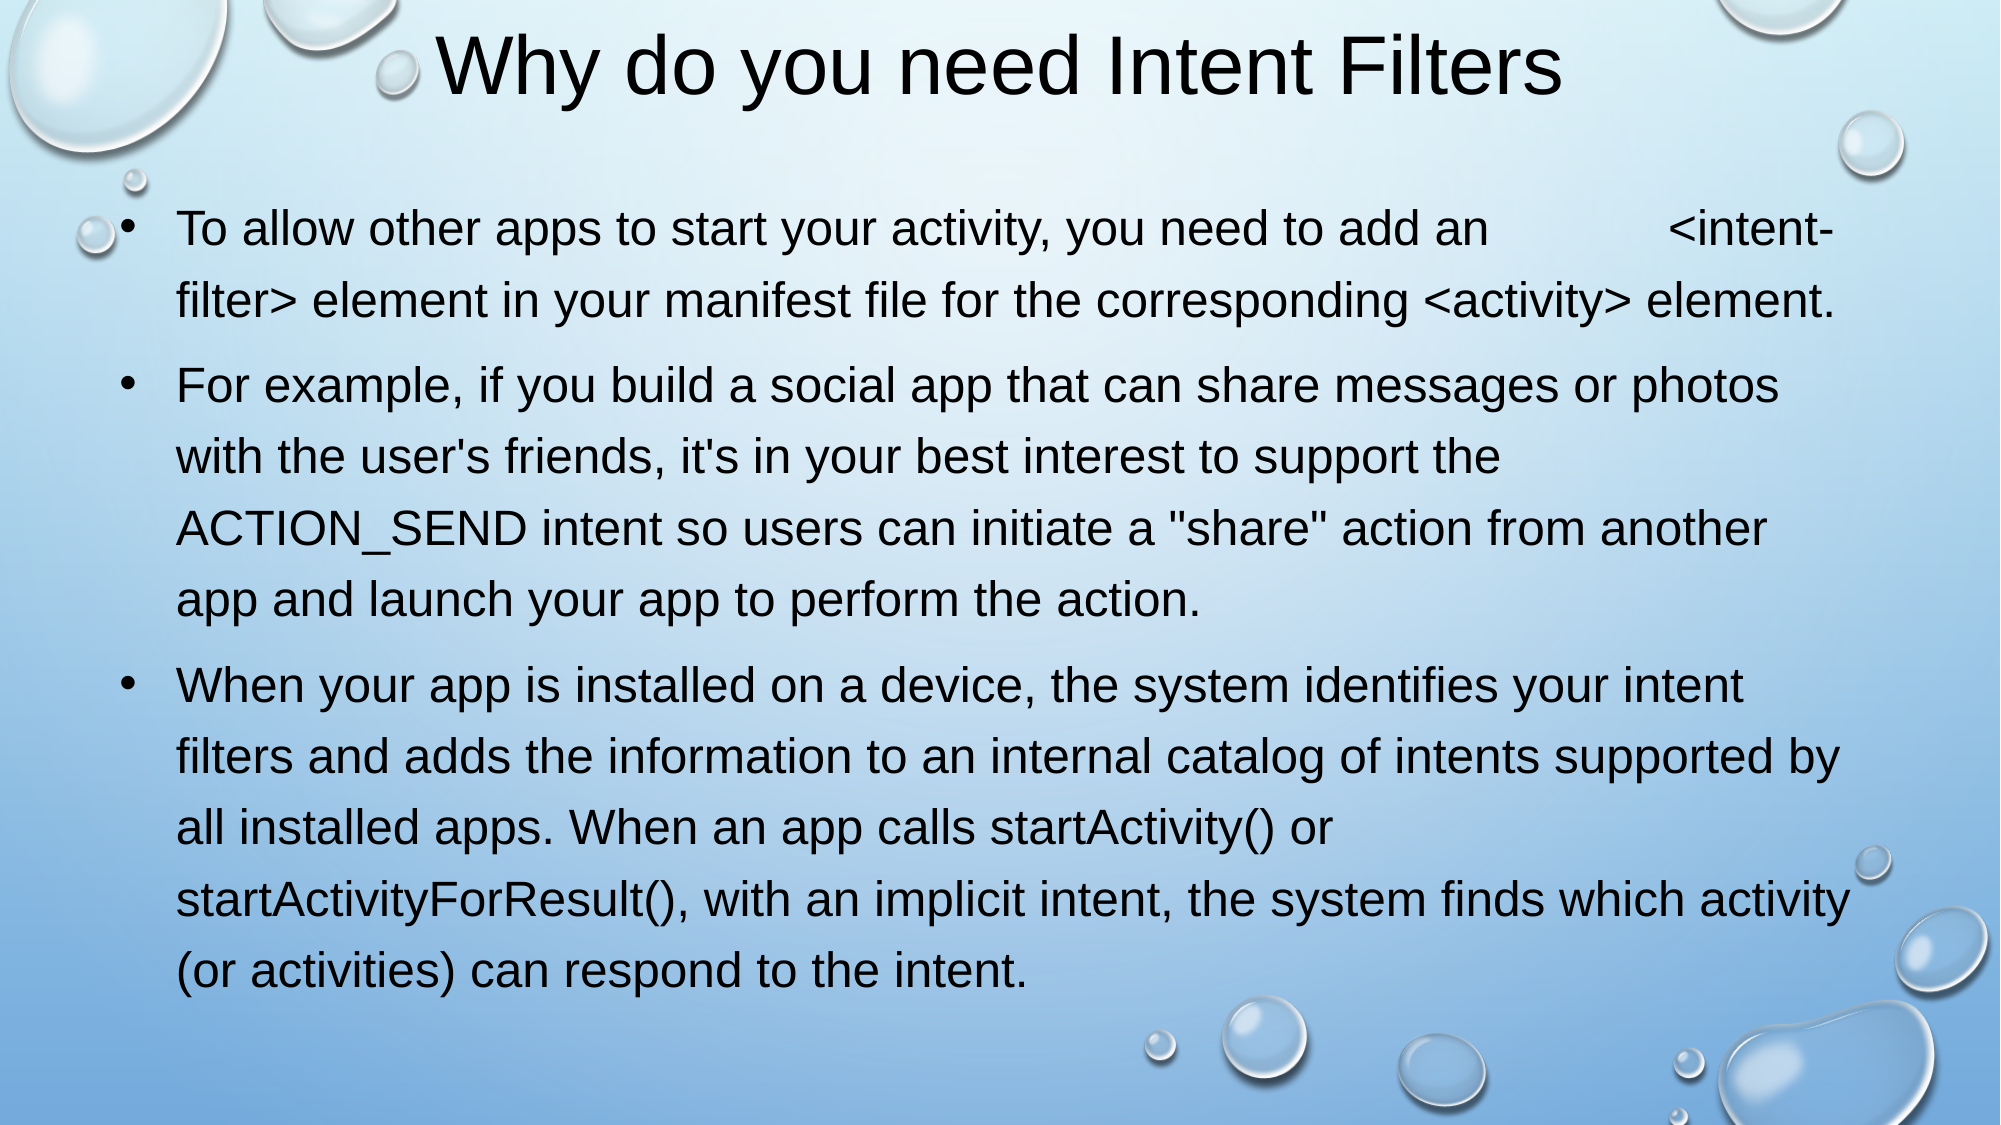

# Why do you need Intent Filters

To allow other apps to start your activity, you need to add an             <intent-filter> element in your manifest file for the corresponding <activity> element.
For example, if you build a social app that can share messages or photos with the user's friends, it's in your best interest to support the ACTION_SEND intent so users can initiate a "share" action from another app and launch your app to perform the action.
When your app is installed on a device, the system identifies your intent filters and adds the information to an internal catalog of intents supported by all installed apps. When an app calls startActivity() or startActivityForResult(), with an implicit intent, the system finds which activity (or activities) can respond to the intent.